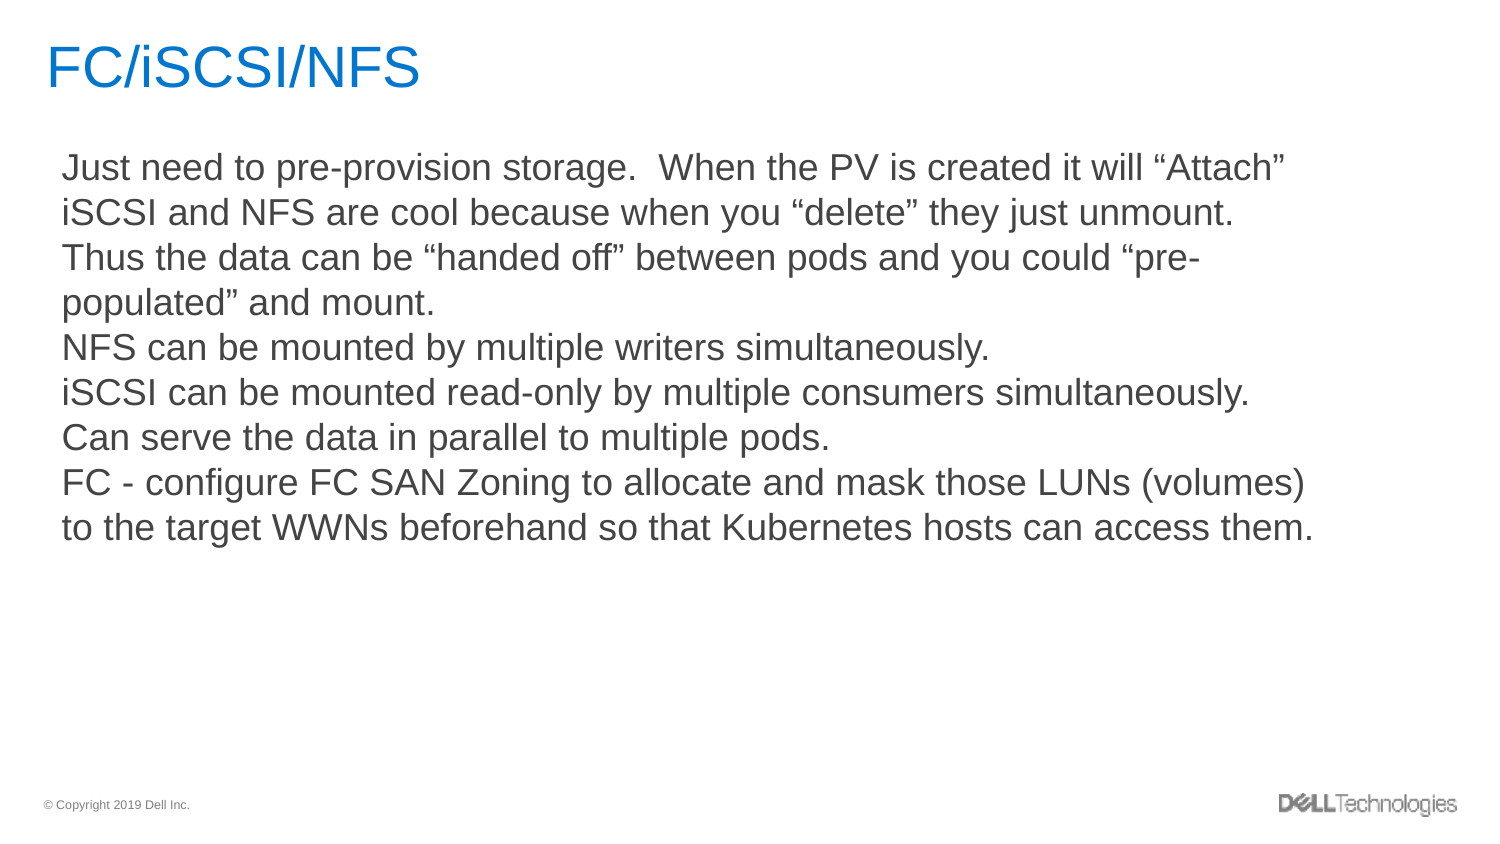

# FC/iSCSI/NFS
Just need to pre-provision storage.  When the PV is created it will “Attach”
iSCSI and NFS are cool because when you “delete” they just unmount.  Thus the data can be “handed off” between pods and you could “pre-populated” and mount.
NFS can be mounted by multiple writers simultaneously.
iSCSI can be mounted read-only by multiple consumers simultaneously.  Can serve the data in parallel to multiple pods.
FC - configure FC SAN Zoning to allocate and mask those LUNs (volumes) to the target WWNs beforehand so that Kubernetes hosts can access them.